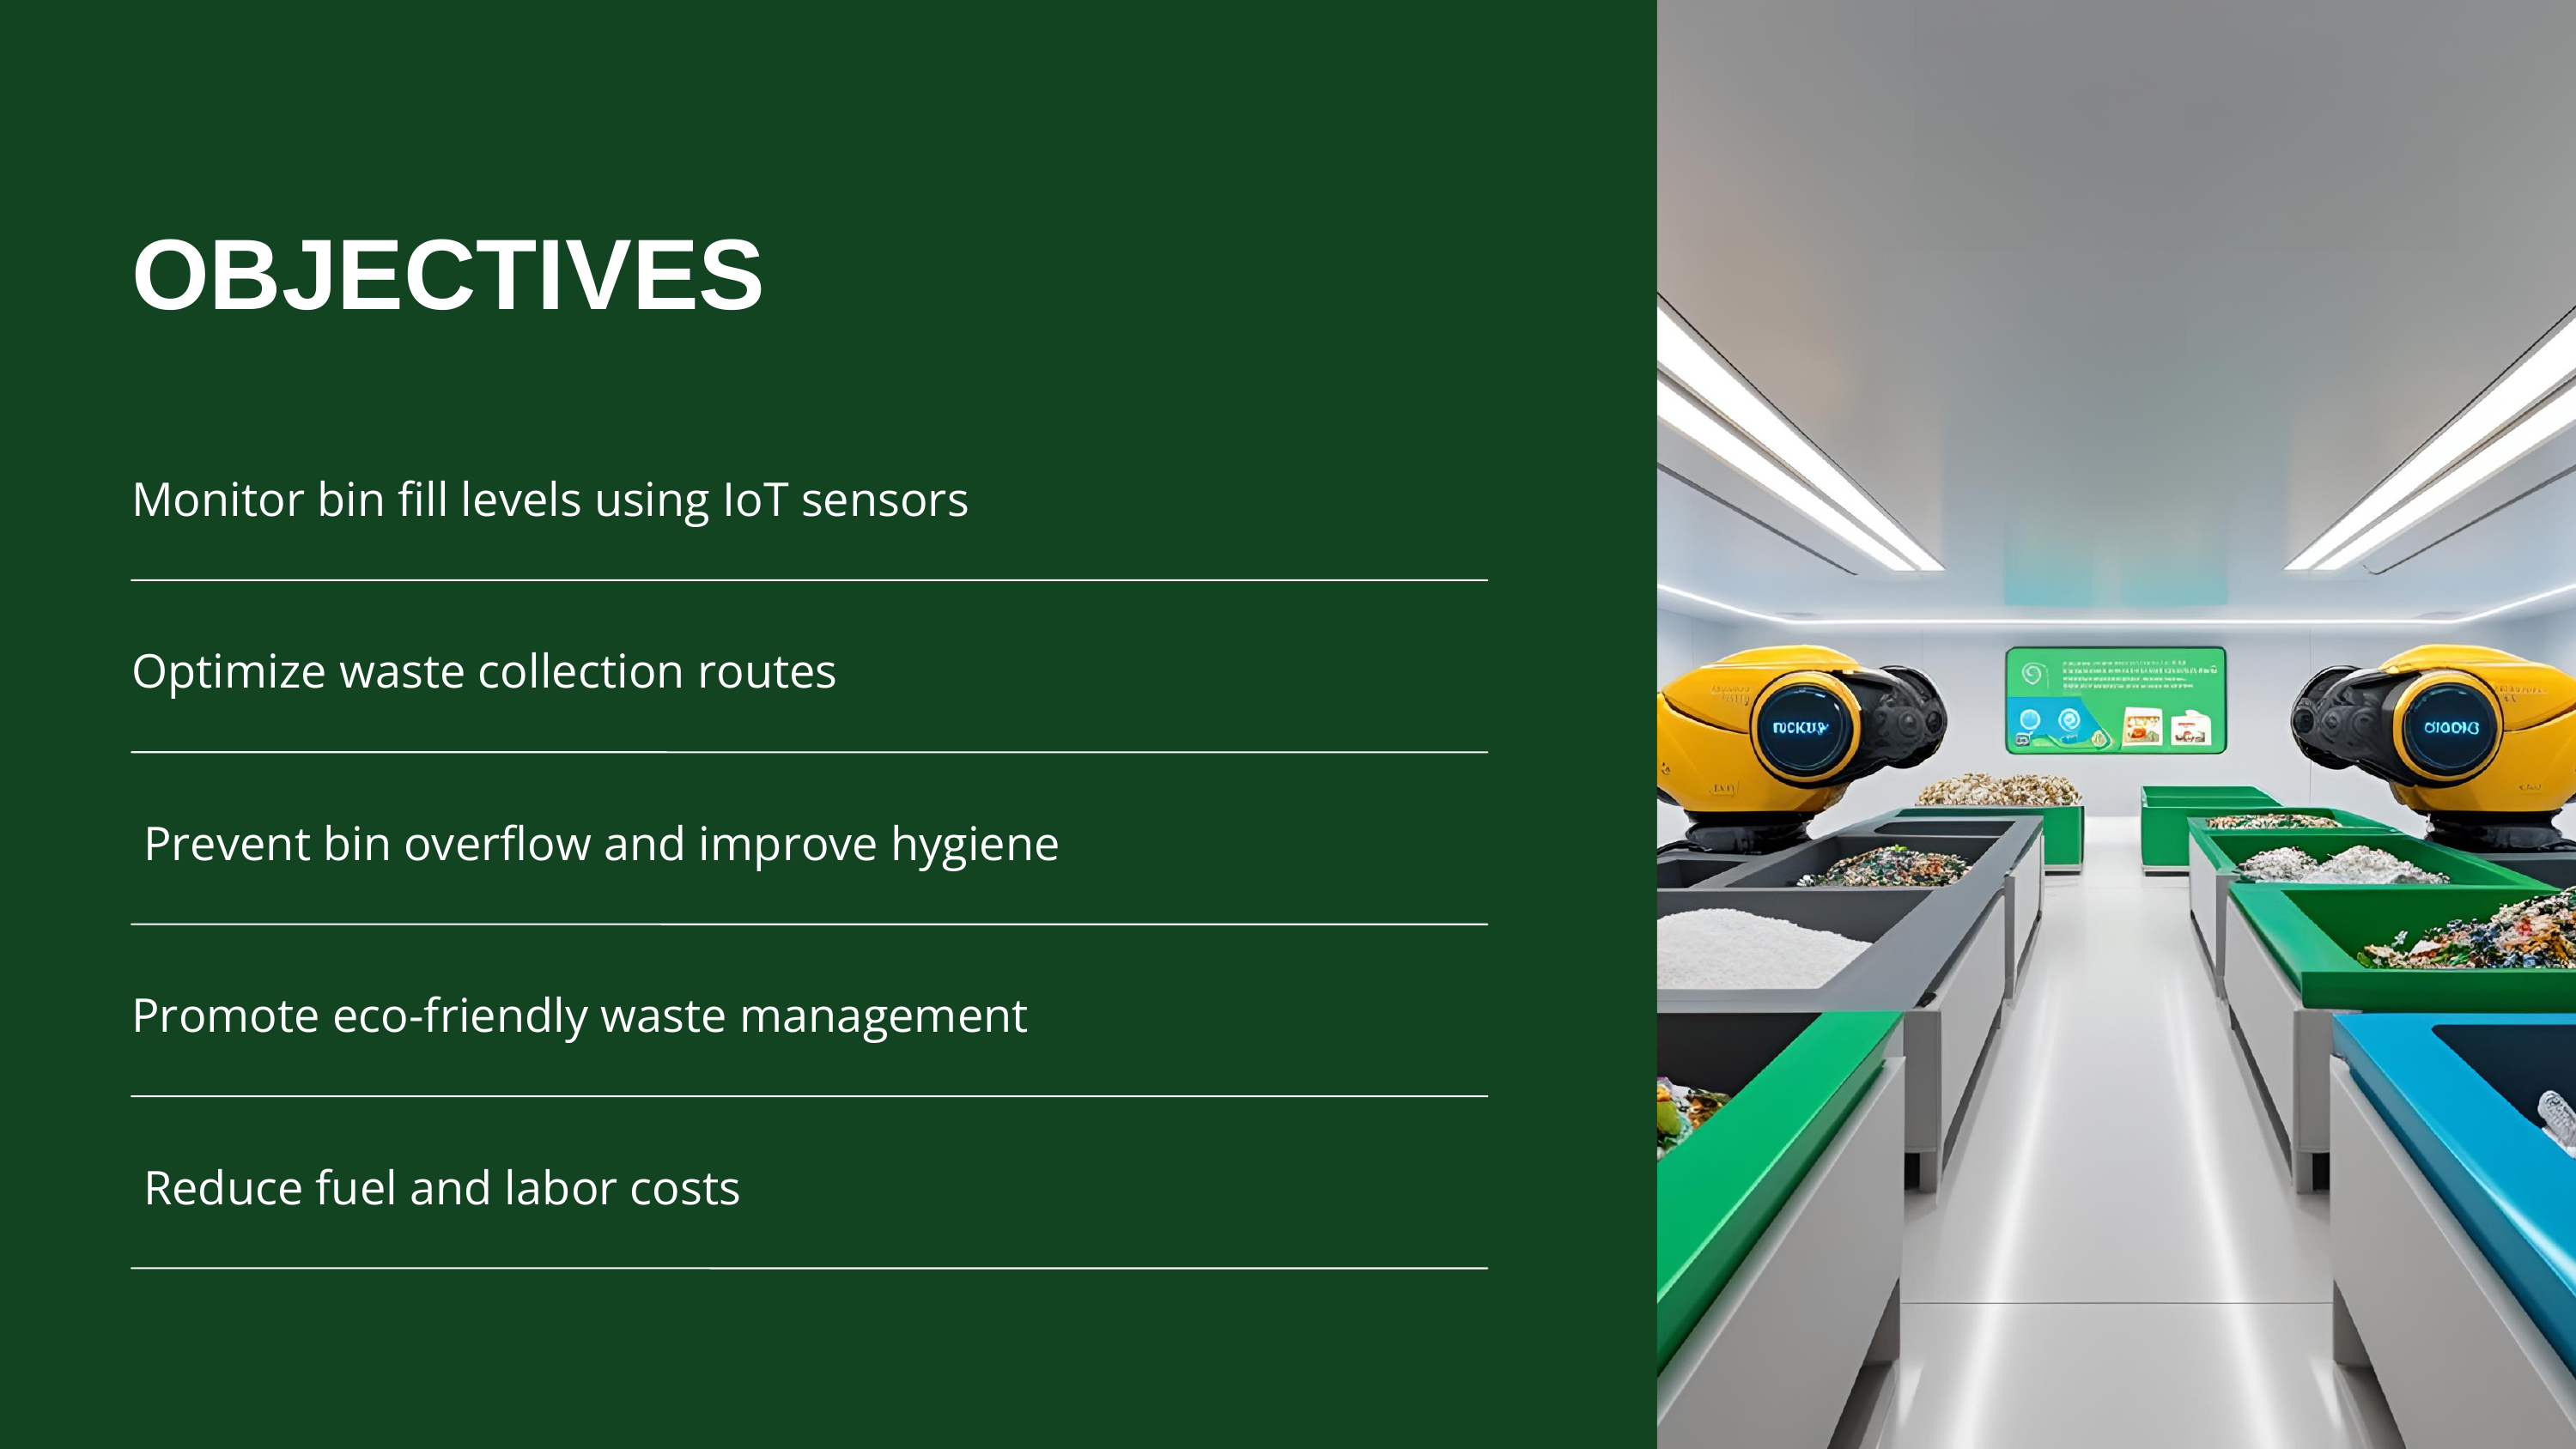

OBJECTIVES
Monitor bin fill levels using IoT sensors

Optimize waste collection routes

 Prevent bin overflow and improve hygiene

Promote eco-friendly waste management

 Reduce fuel and labor costs